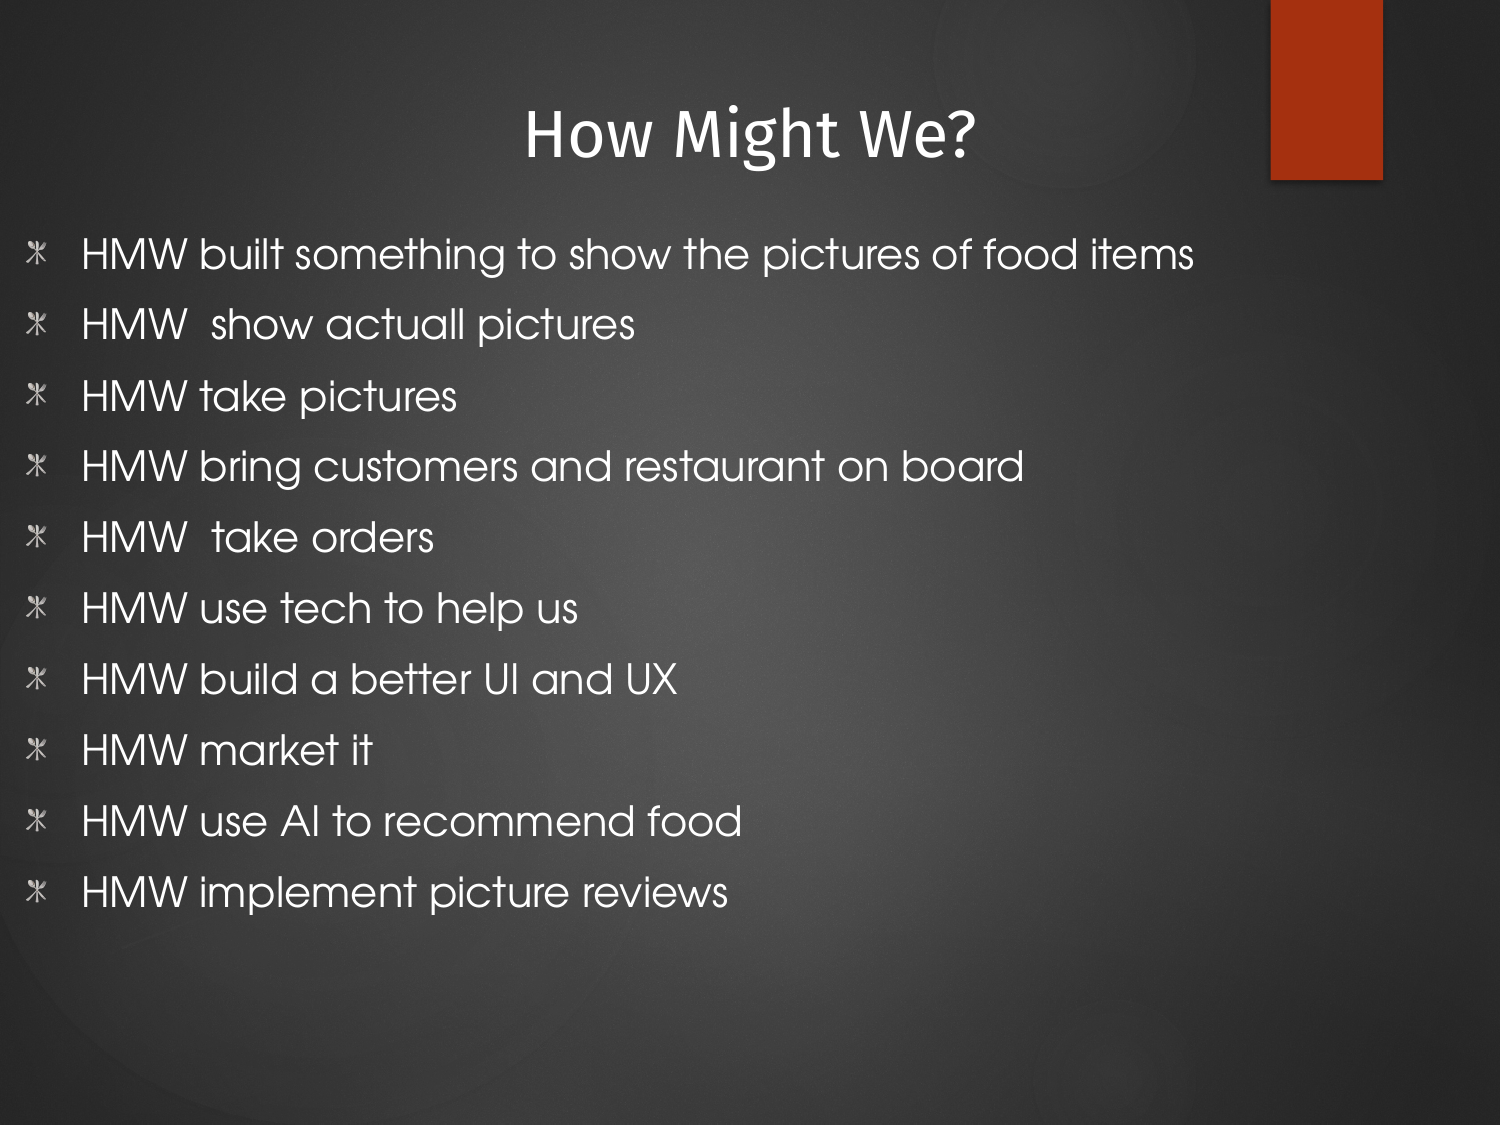

# How Might We?
HMW built something to show the pictures of food items
HMW  show actuall pictures
HMW take pictures
HMW bring customers and restaurant on board
HMW  take orders
HMW use tech to help us
HMW build a better UI and UX
HMW market it
HMW use AI to recommend food
HMW implement picture reviews